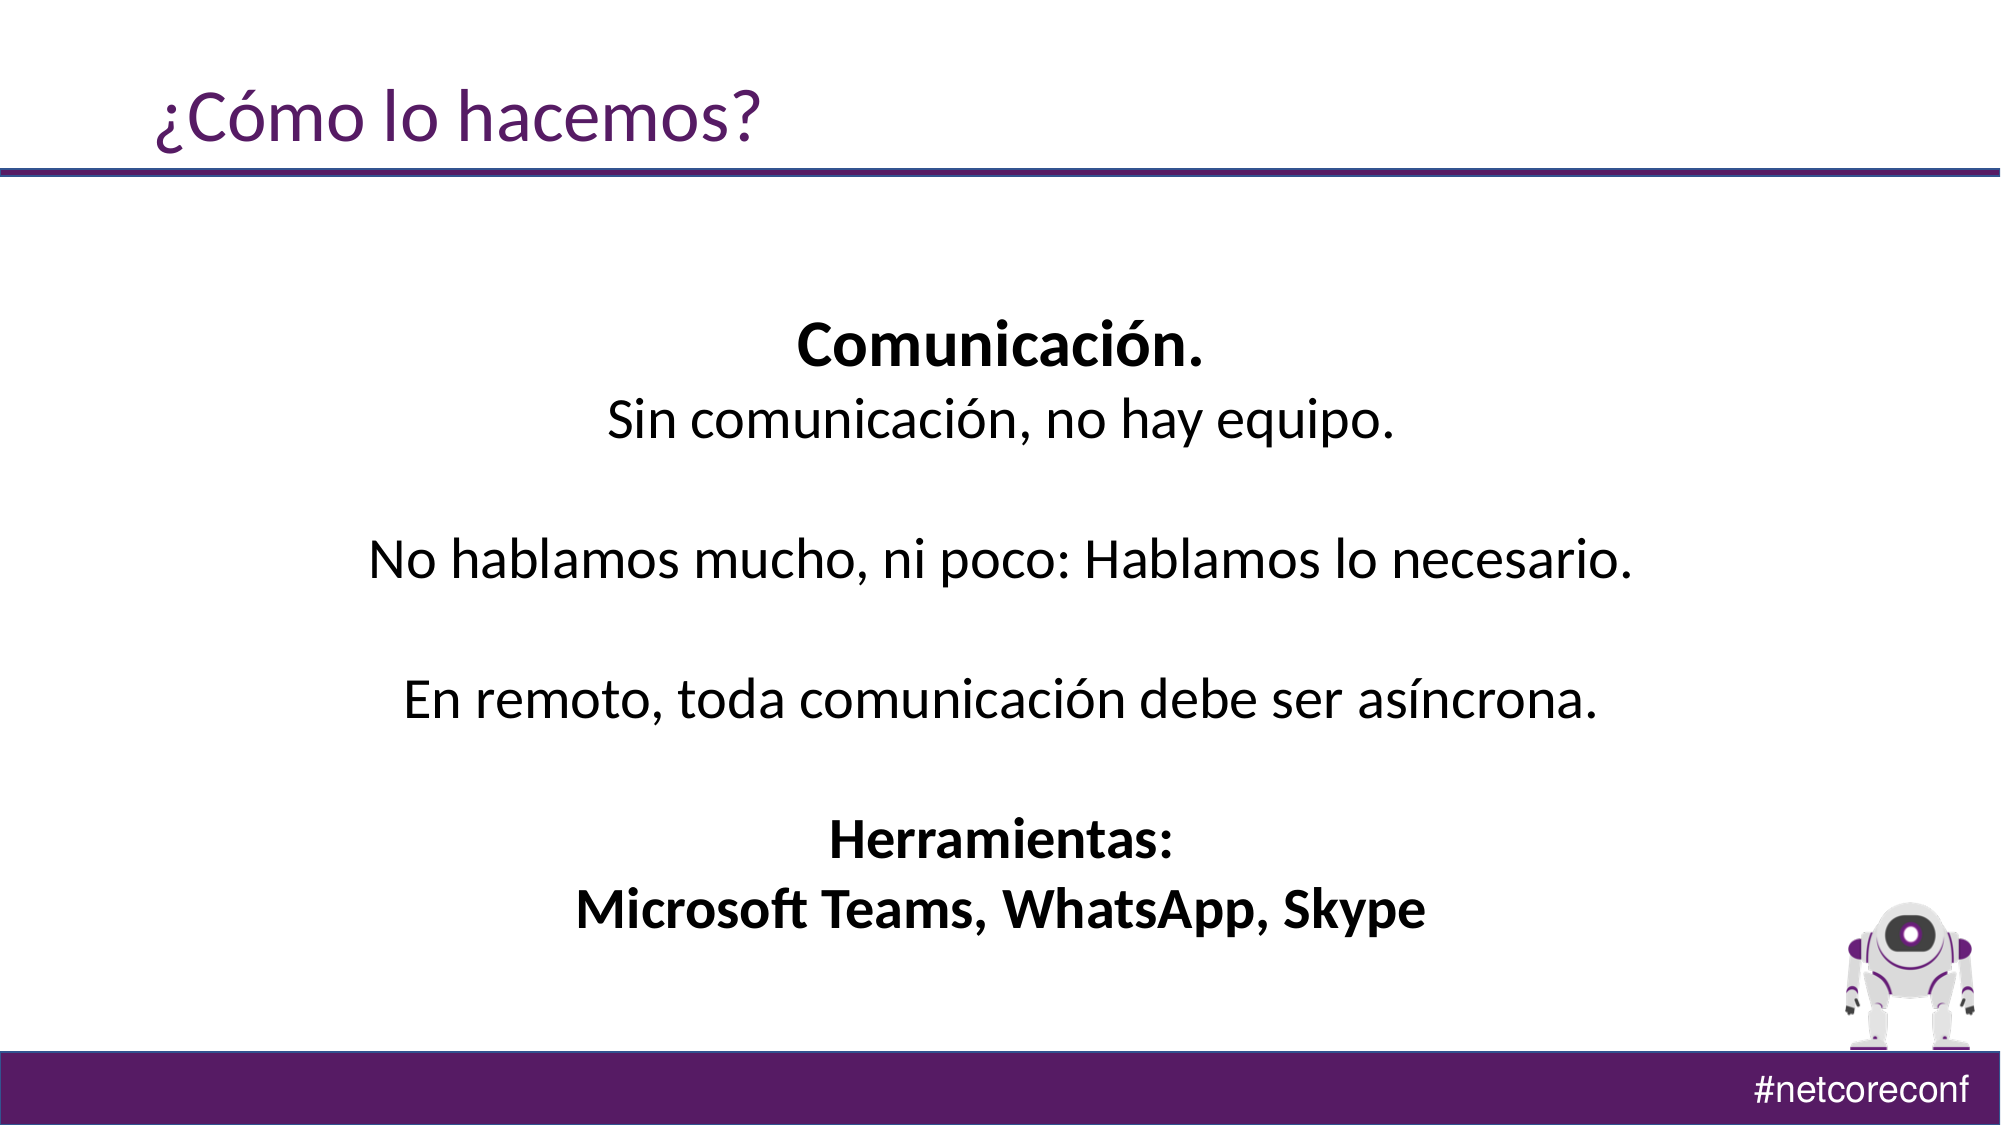

# ¿Cómo lo hacemos?

Comunicación.
Sin comunicación, no hay equipo.

No hablamos mucho, ni poco: Hablamos lo necesario.

En remoto, toda comunicación debe ser asíncrona.

Herramientas:
Microsoft Teams, WhatsApp, Skype